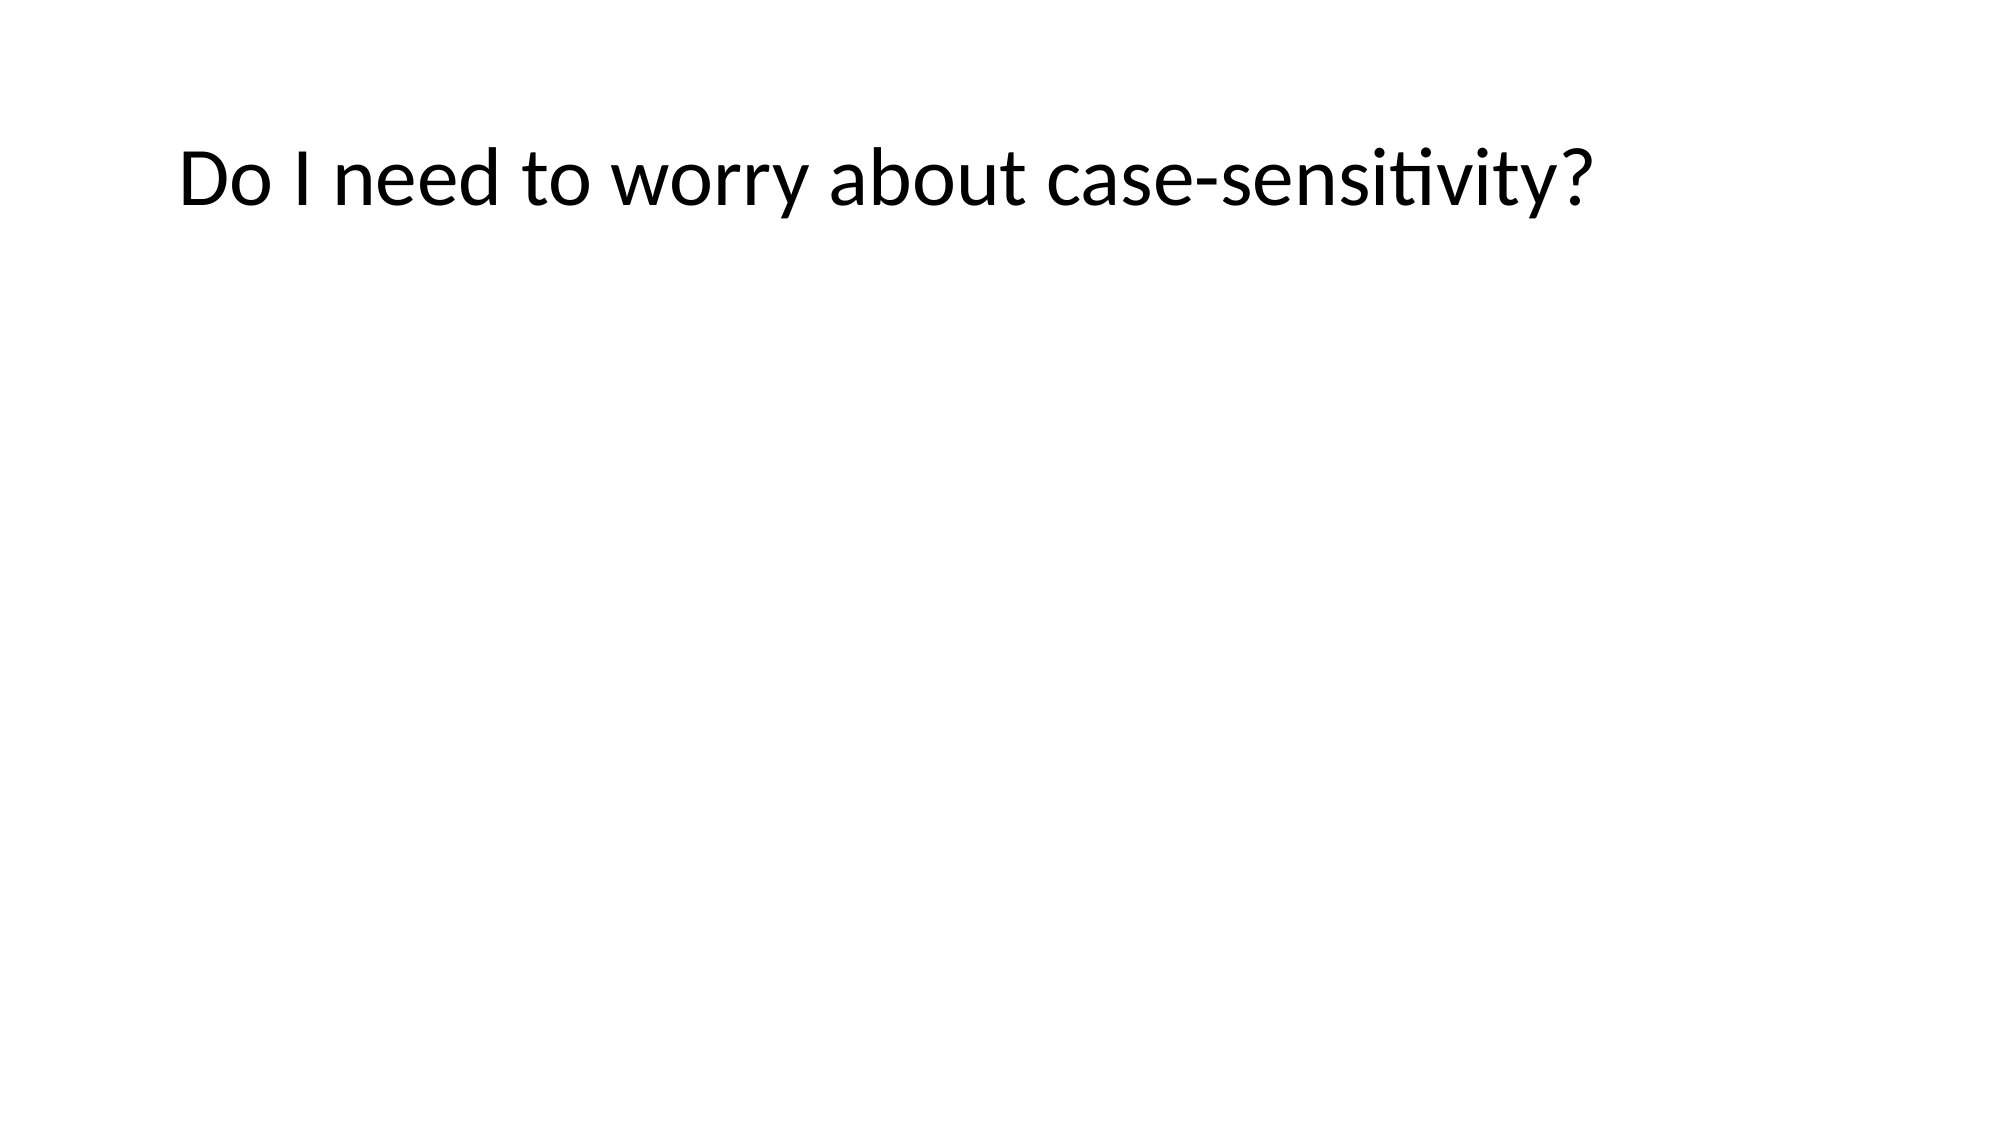

Do I need to worry about case-sensitivity?